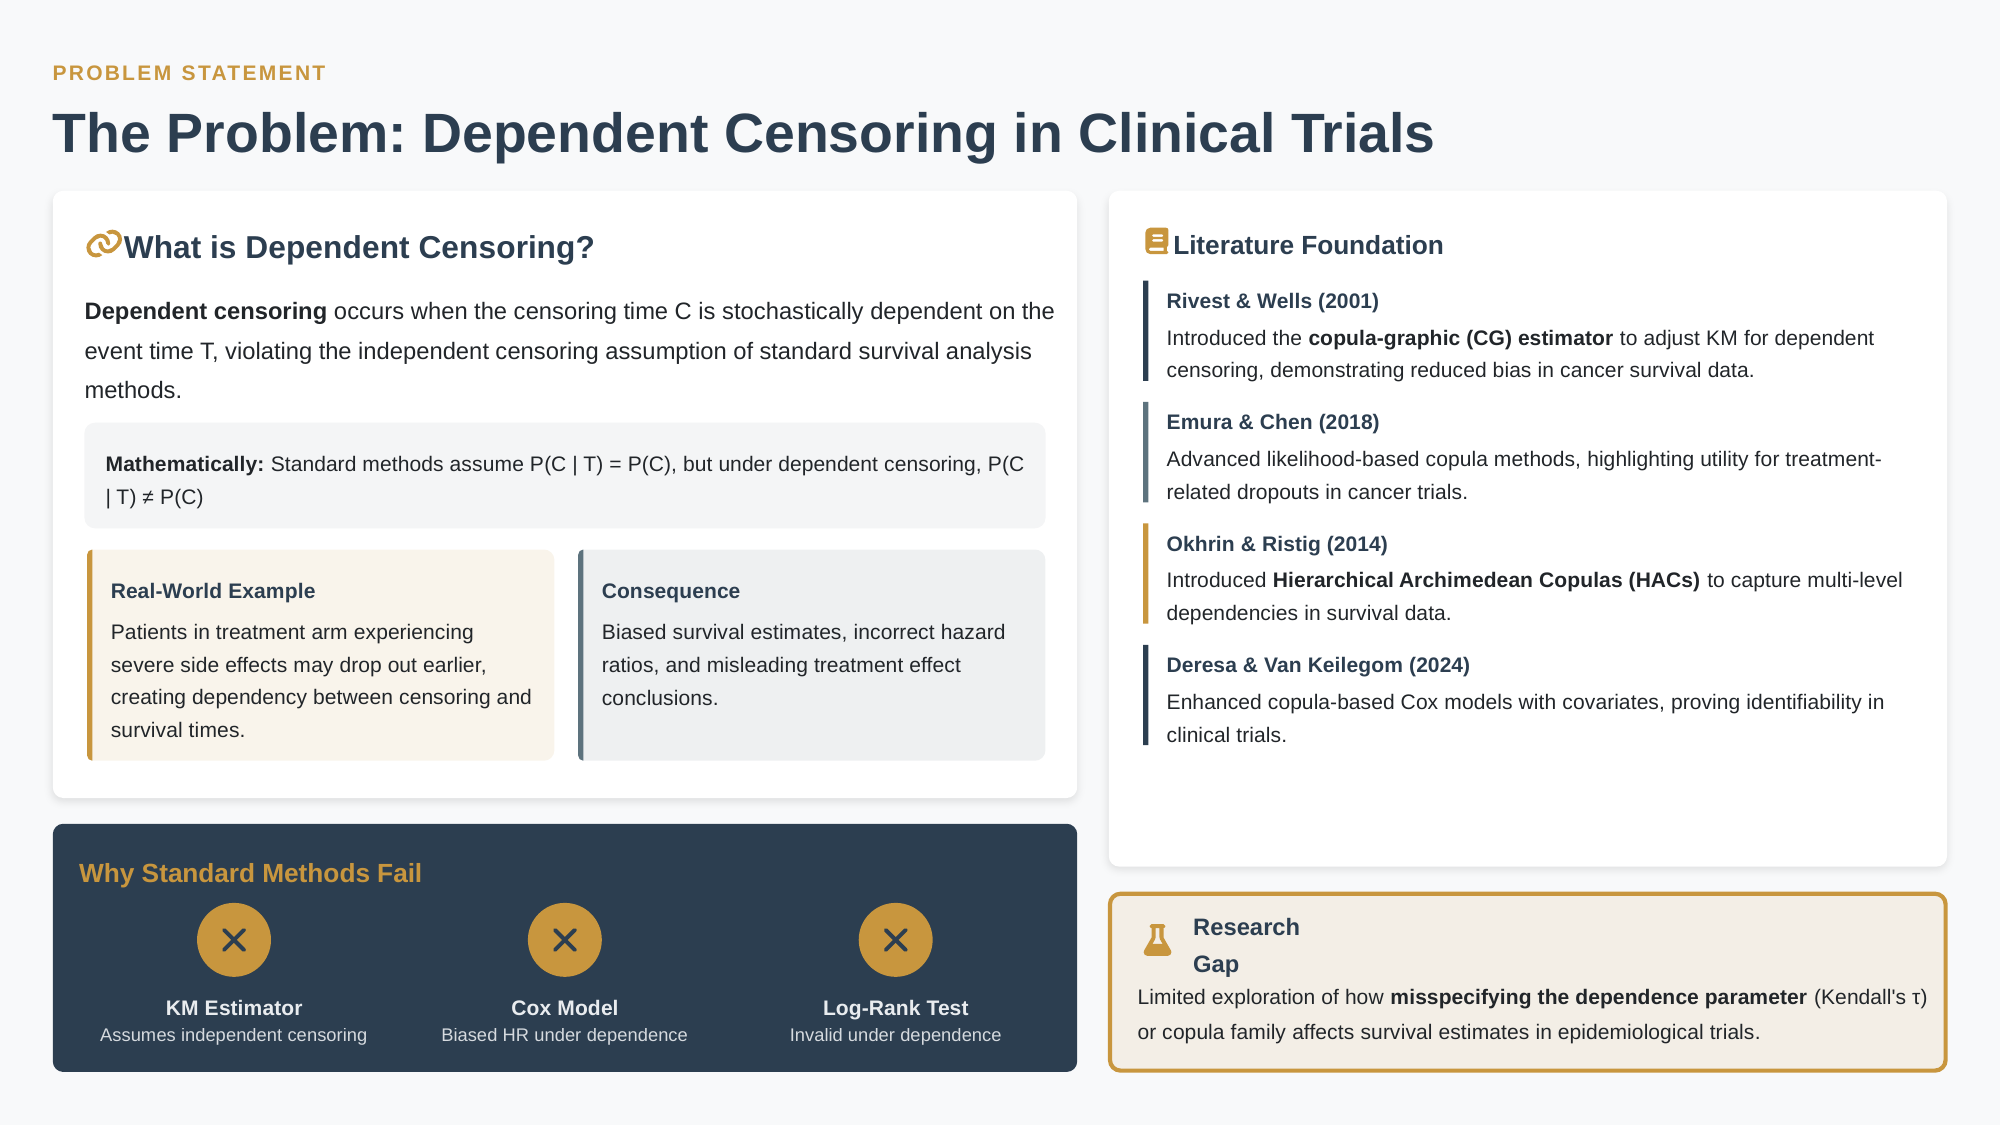

PROBLEM STATEMENT
The Problem: Dependent Censoring in Clinical Trials

What is Dependent Censoring?
Literature Foundation

Rivest & Wells (2001)
Dependent censoring occurs when the censoring time C is stochastically dependent on the event time T, violating the independent censoring assumption of standard survival analysis methods.
Introduced the copula-graphic (CG) estimator to adjust KM for dependent censoring, demonstrating reduced bias in cancer survival data.

Emura & Chen (2018)

Advanced likelihood-based copula methods, highlighting utility for treatment-related dropouts in cancer trials.
Mathematically: Standard methods assume P(C | T) = P(C), but under dependent censoring, P(C | T) ≠ P(C)

Okhrin & Ristig (2014)

Introduced Hierarchical Archimedean Copulas (HACs) to capture multi-level dependencies in survival data.
Real-World Example
Consequence
Patients in treatment arm experiencing severe side effects may drop out earlier, creating dependency between censoring and survival times.
Biased survival estimates, incorrect hazard ratios, and misleading treatment effect conclusions.

Deresa & Van Keilegom (2024)
Enhanced copula-based Cox models with covariates, proving identifiability in clinical trials.

Why Standard Methods Fail

Research Gap

Limited exploration of how misspecifying the dependence parameter (Kendall's τ) or copula family affects survival estimates in epidemiological trials.
KM Estimator
Cox Model
Log-Rank Test
Assumes independent censoring
Biased HR under dependence
Invalid under dependence